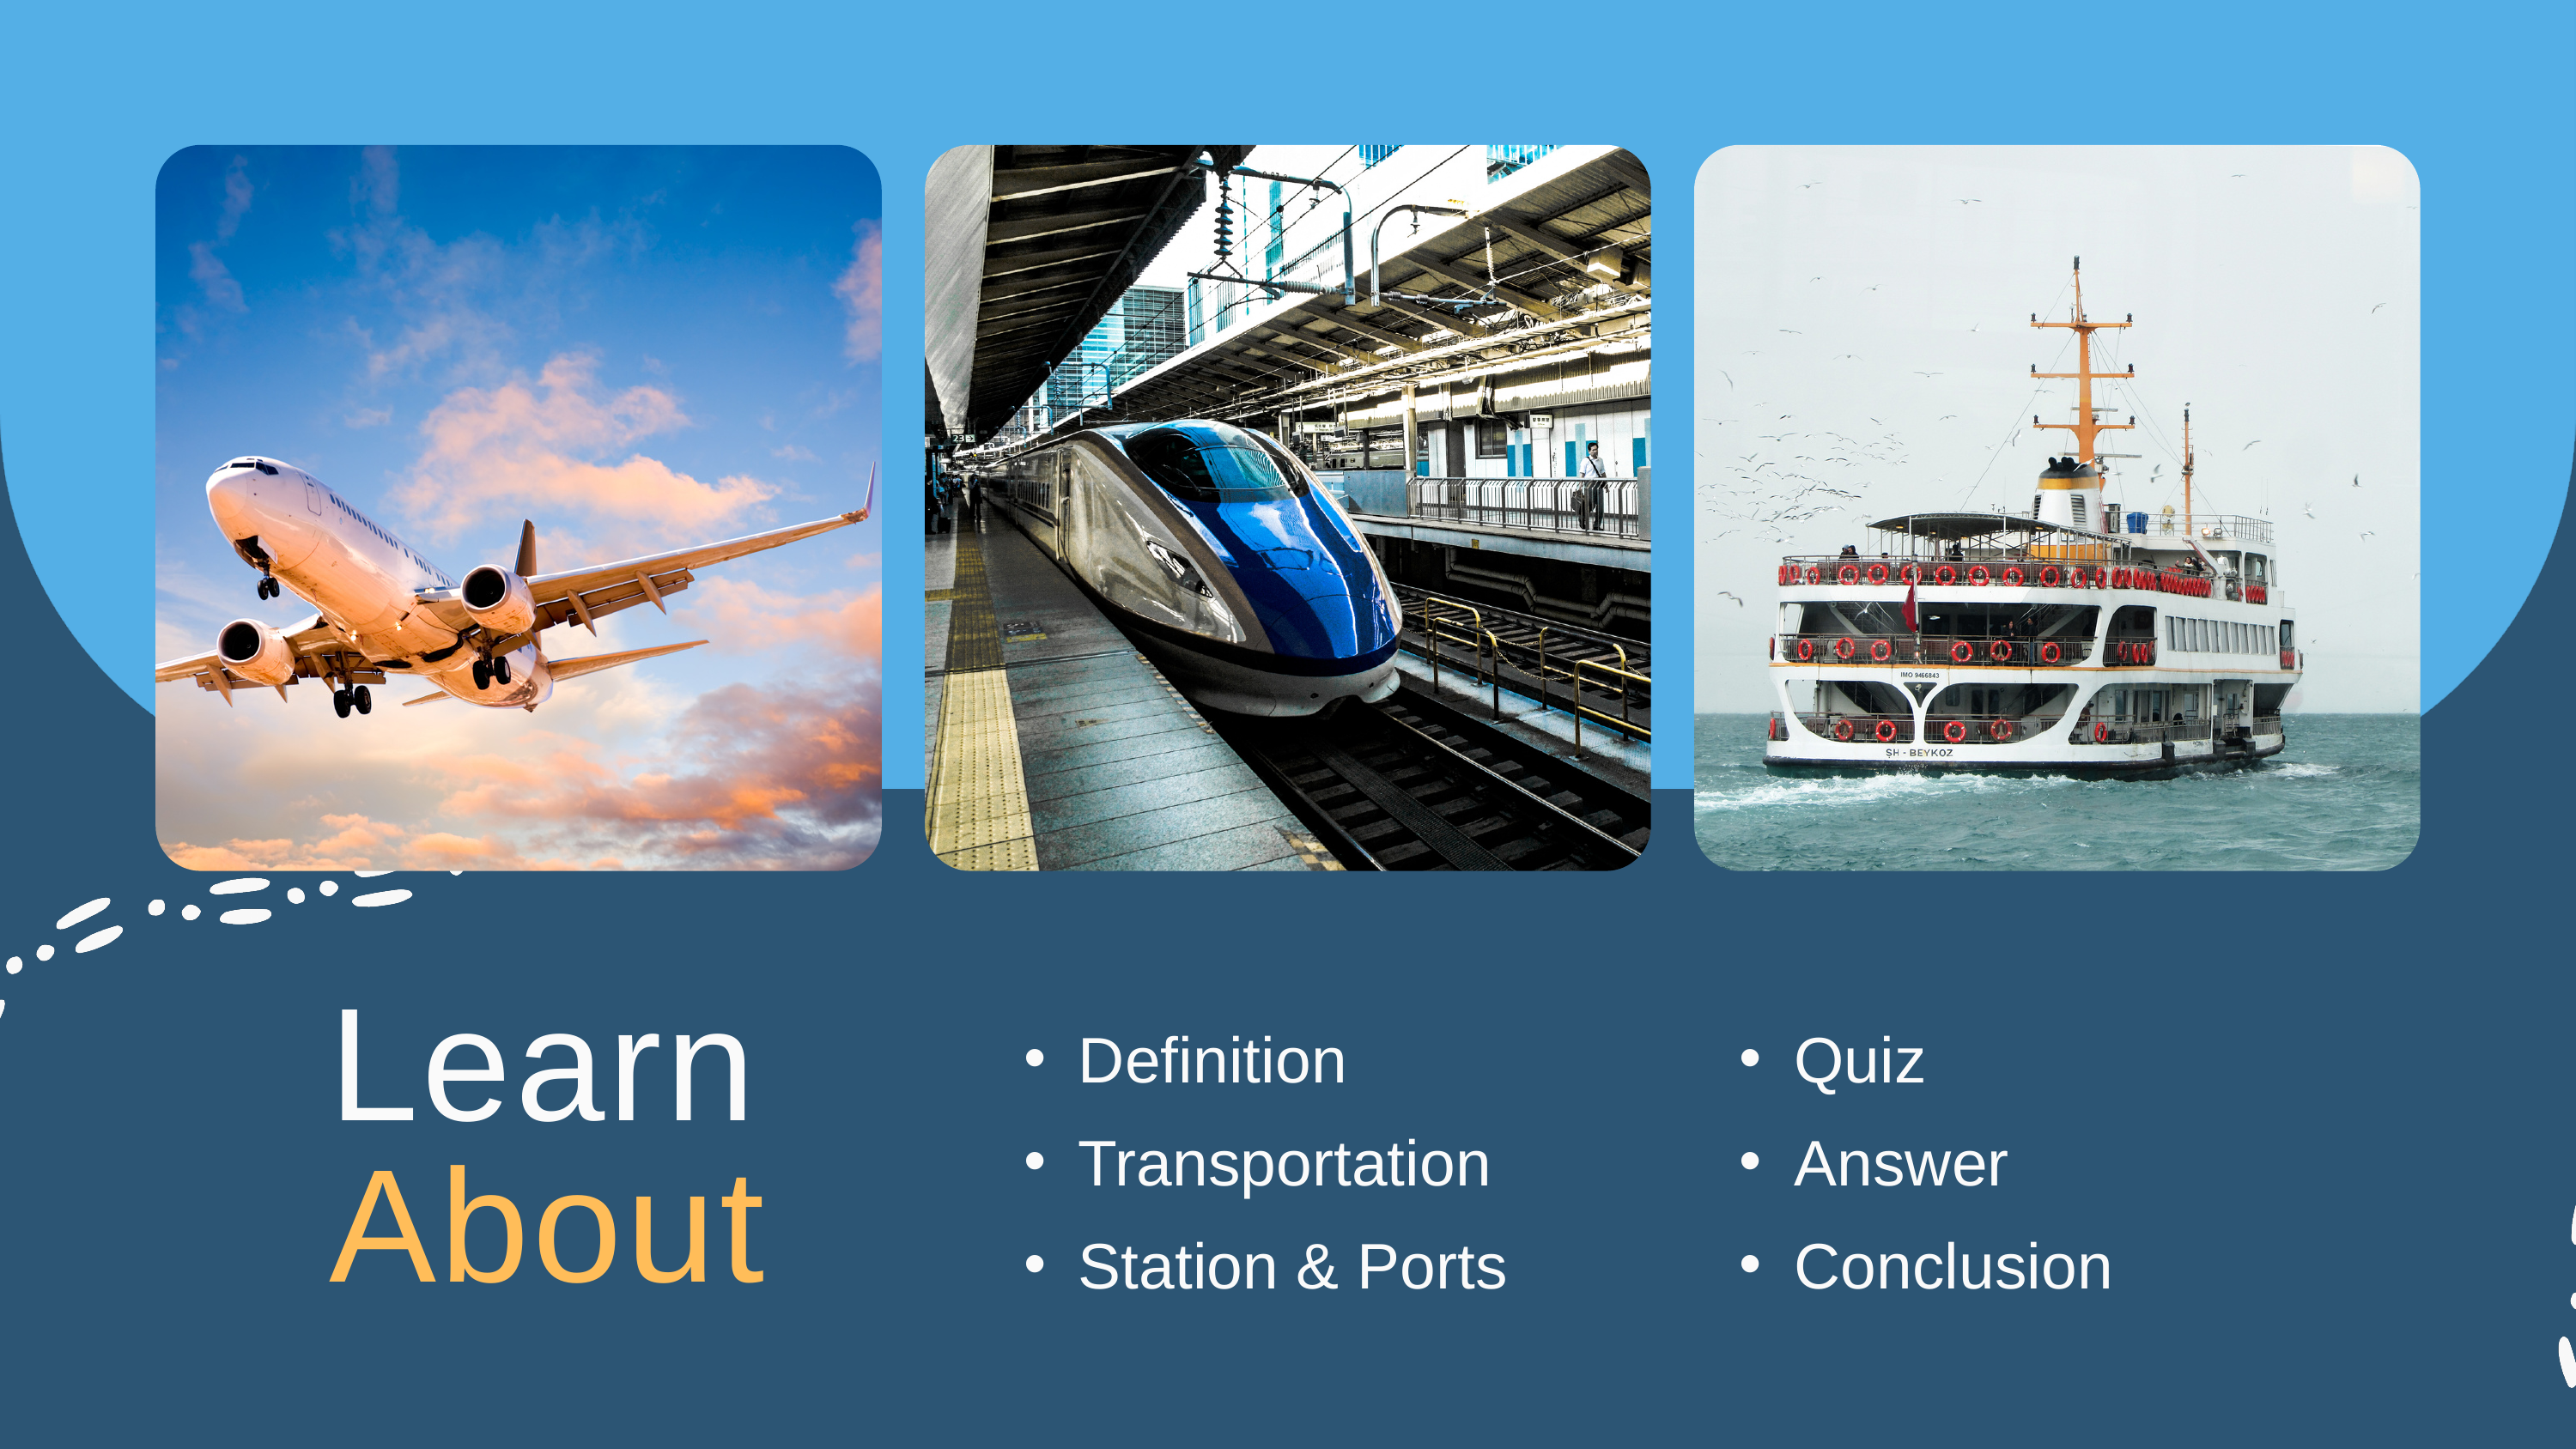

Learn About
Definition
Transportation
Station & Ports
Quiz
Answer
Conclusion